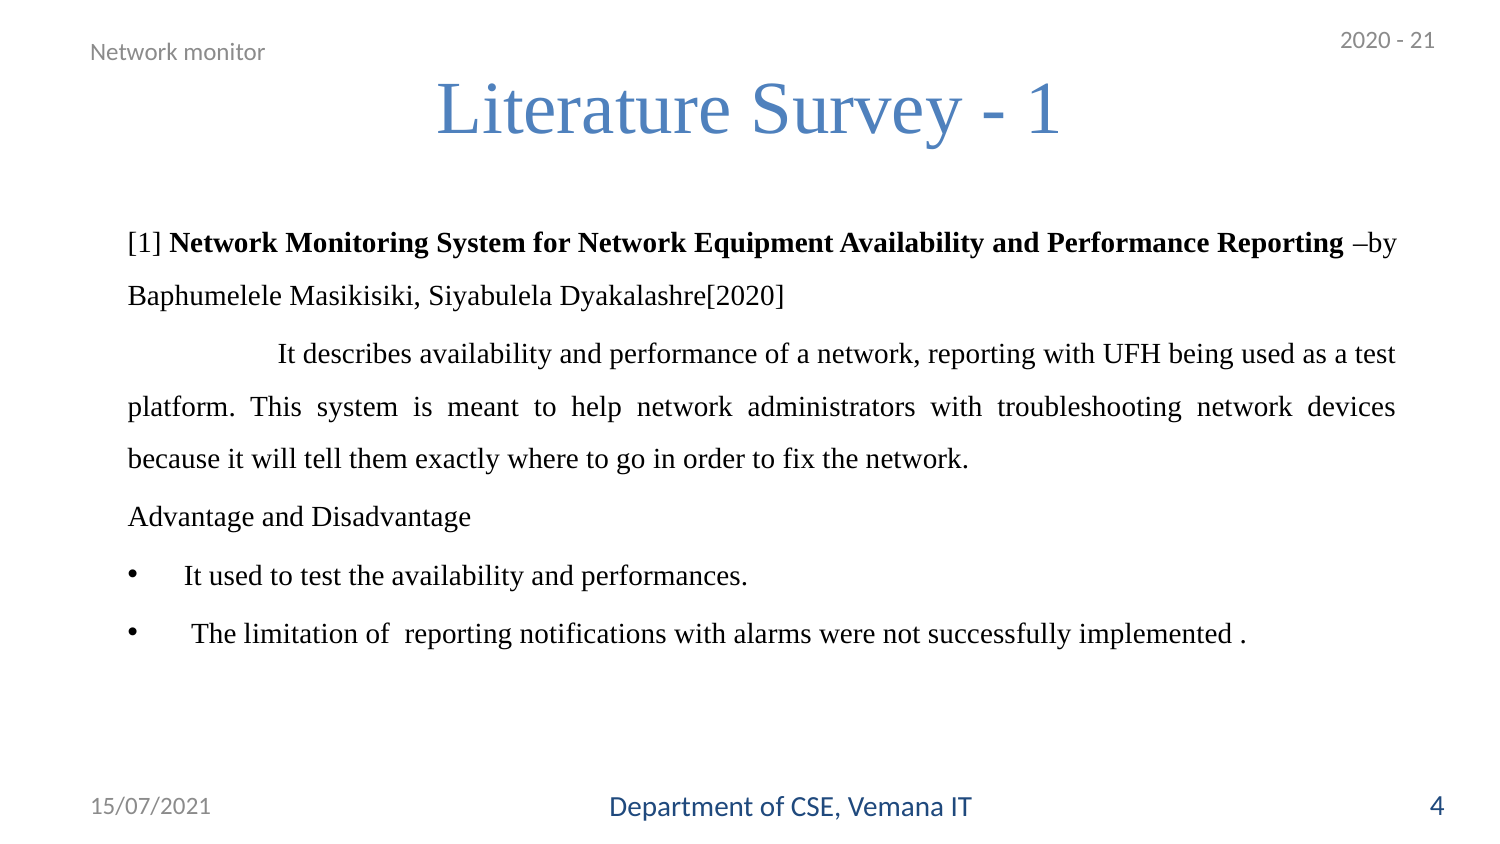

2020 - 21
# Literature Survey - 1
Network monitor
[1] Network Monitoring System for Network Equipment Availability and Performance Reporting –by Baphumelele Masikisiki, Siyabulela Dyakalashre[2020]
	It describes availability and performance of a network, reporting with UFH being used as a test platform. This system is meant to help network administrators with troubleshooting network devices because it will tell them exactly where to go in order to fix the network.
Advantage and Disadvantage
It used to test the availability and performances.
 The limitation of  reporting notifications with alarms were not successfully implemented .
4
15/07/2021
Department of CSE, Vemana IT